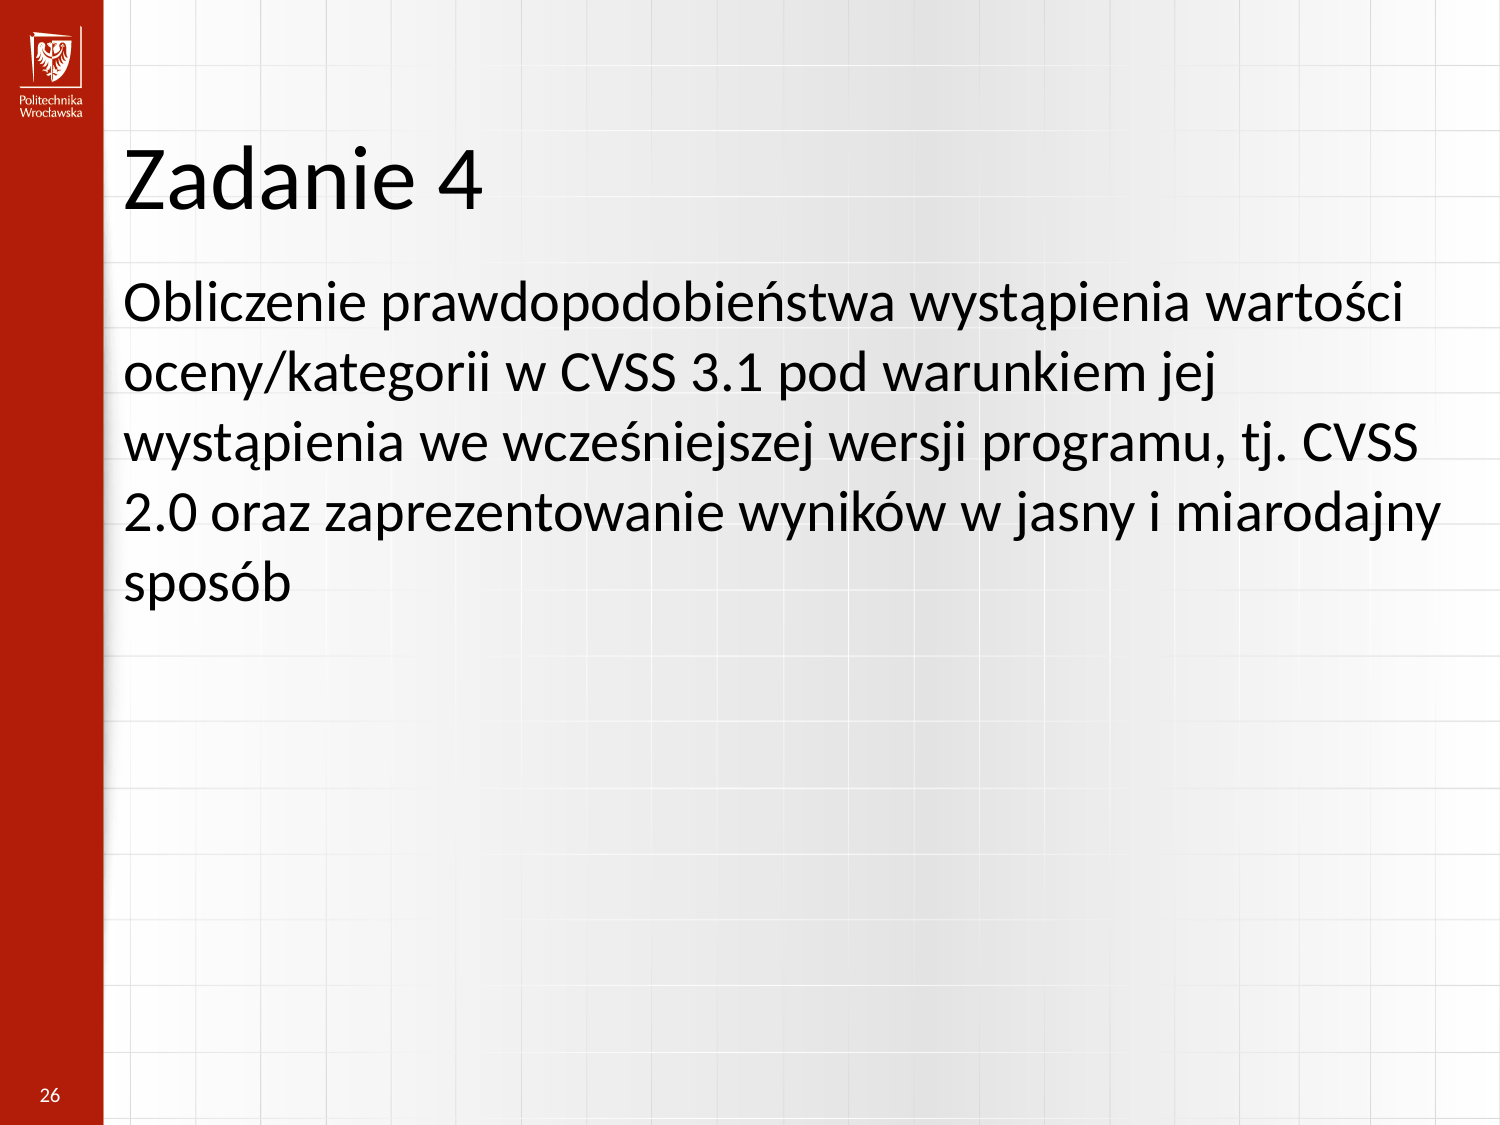

Zadanie 4
Obliczenie prawdopodobieństwa wystąpienia wartości oceny/kategorii w CVSS 3.1 pod warunkiem jej wystąpienia we wcześniejszej wersji programu, tj. CVSS 2.0 oraz zaprezentowanie wyników w jasny i miarodajny sposób